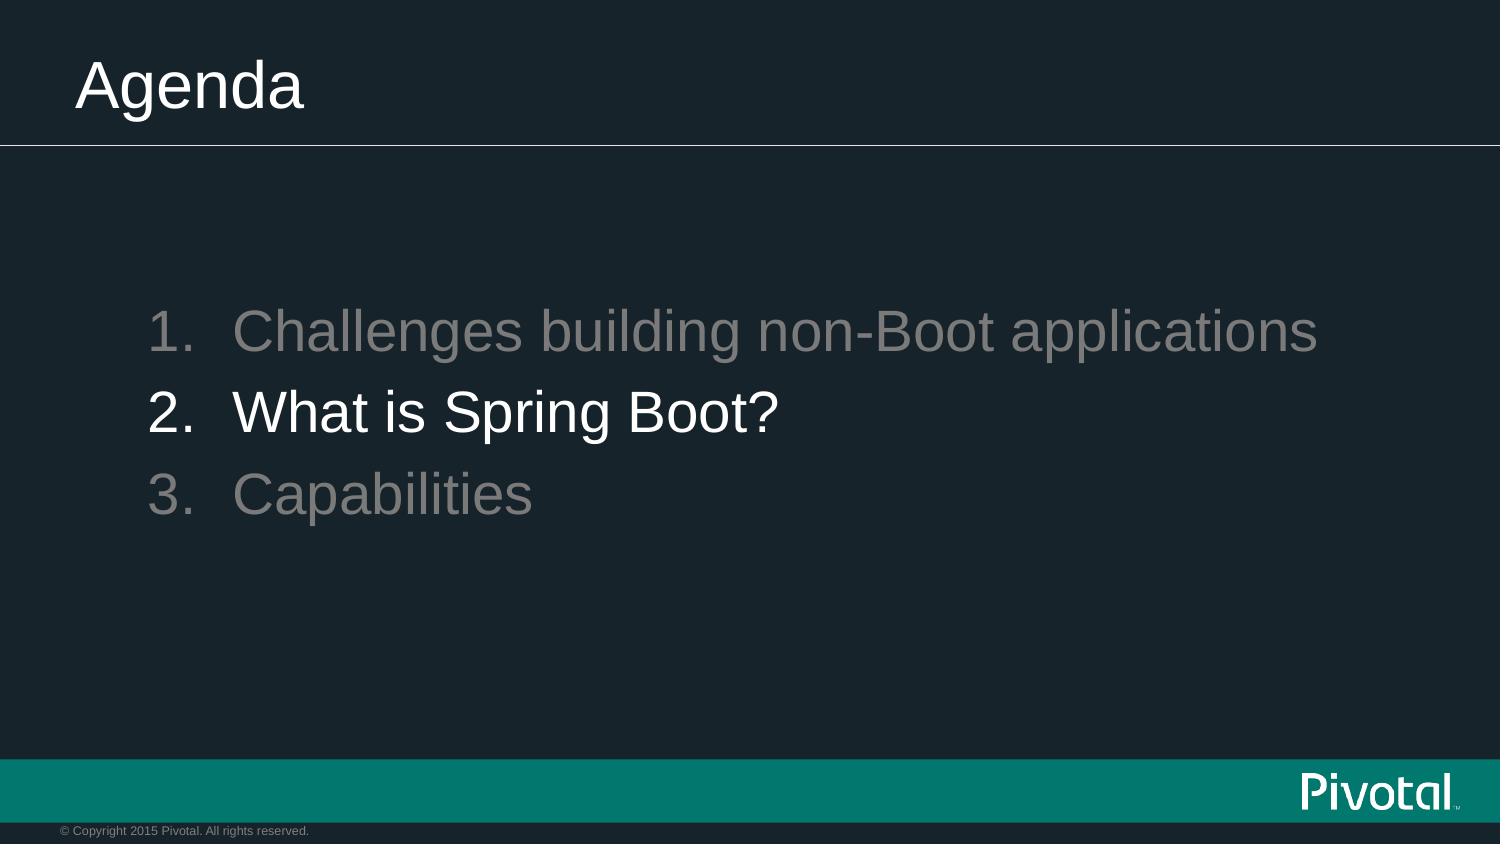

# Agenda
Challenges building non-Boot applications
What is Spring Boot?
Capabilities